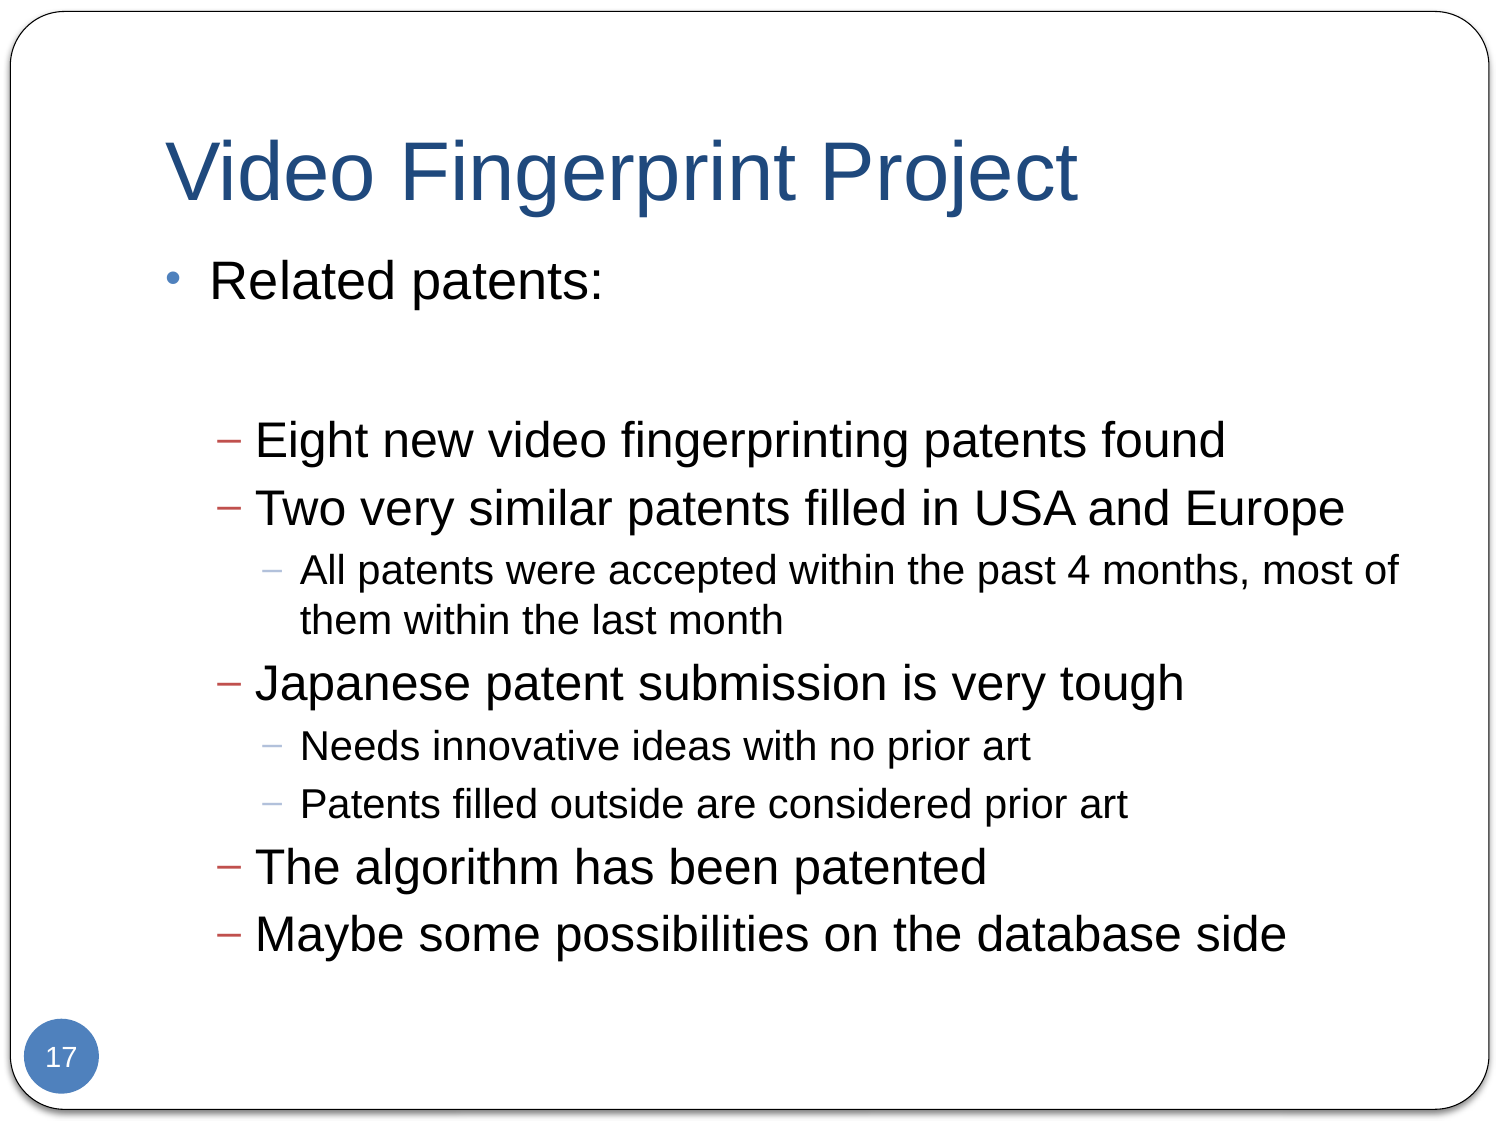

# Video Fingerprint Project
Related patents:

Eight new video fingerprinting patents found
Two very similar patents filled in USA and Europe
All patents were accepted within the past 4 months, most of them within the last month
Japanese patent submission is very tough
Needs innovative ideas with no prior art
Patents filled outside are considered prior art
The algorithm has been patented
Maybe some possibilities on the database side

17